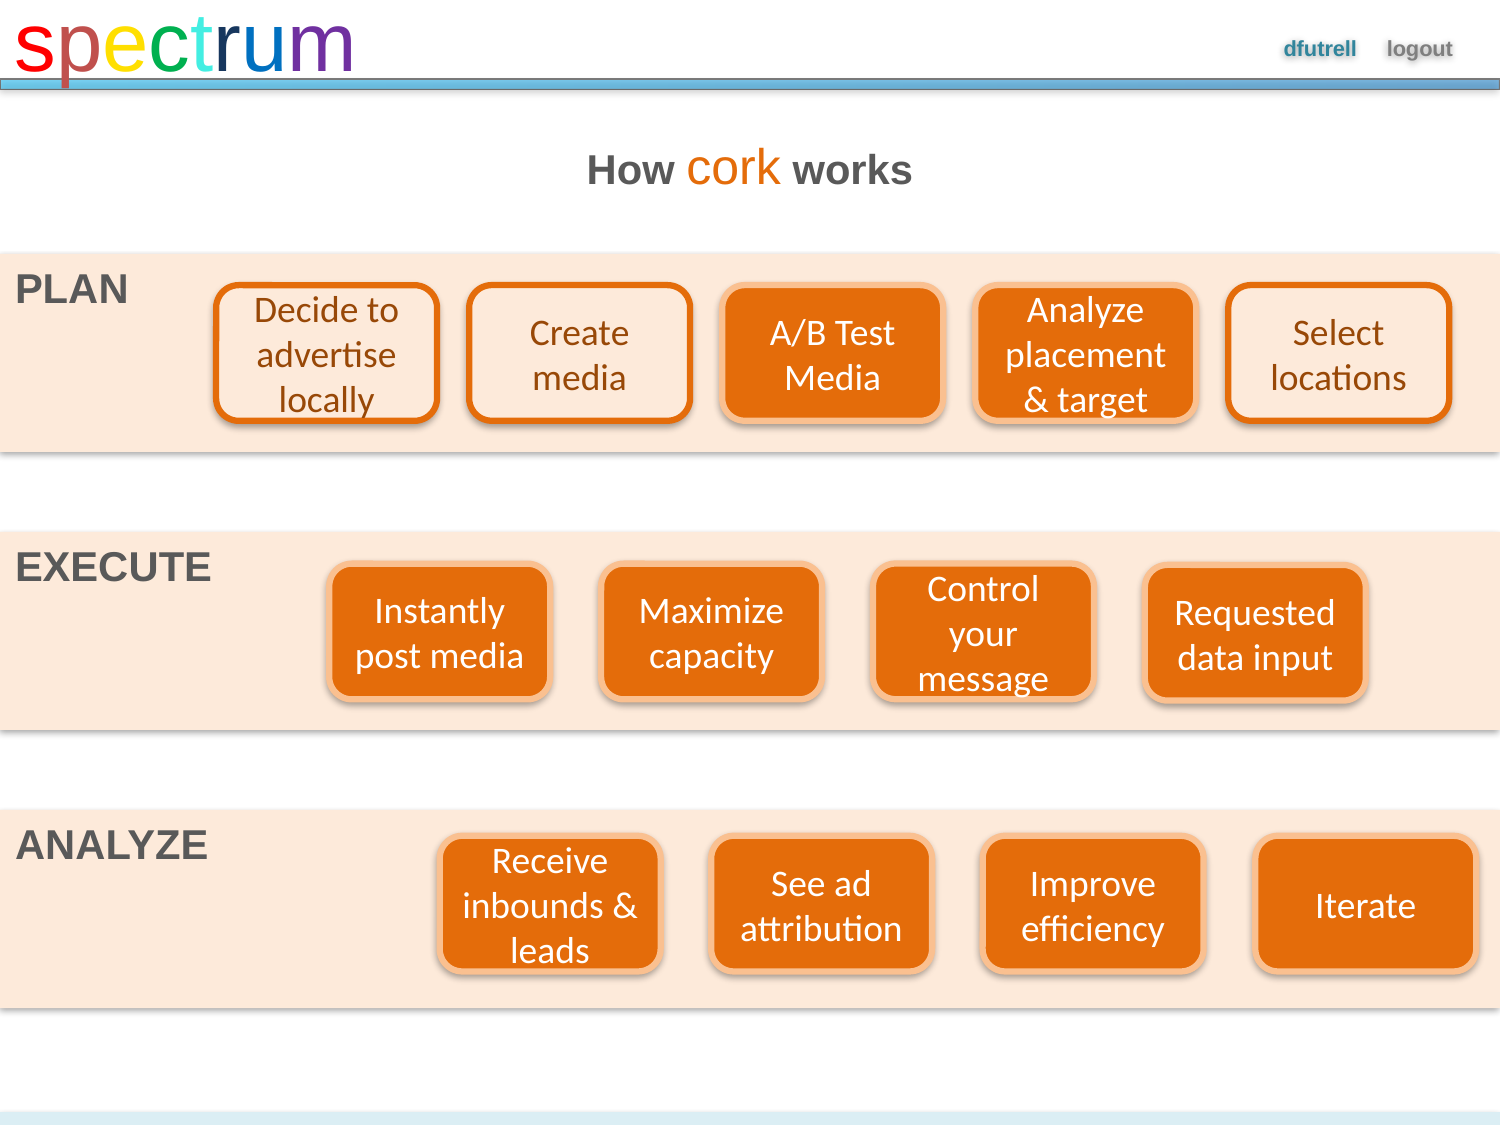

How cork works

PLAN
Create media
A/B Test Media
Analyze placement & target
Select locations
Decide to advertise locally

EXECUTE
Control your message
Instantly post media
Maximize capacity
Requested data input

ANALYZE
Receive inbounds & leads
See ad attribution
Improve efficiency
Iterate